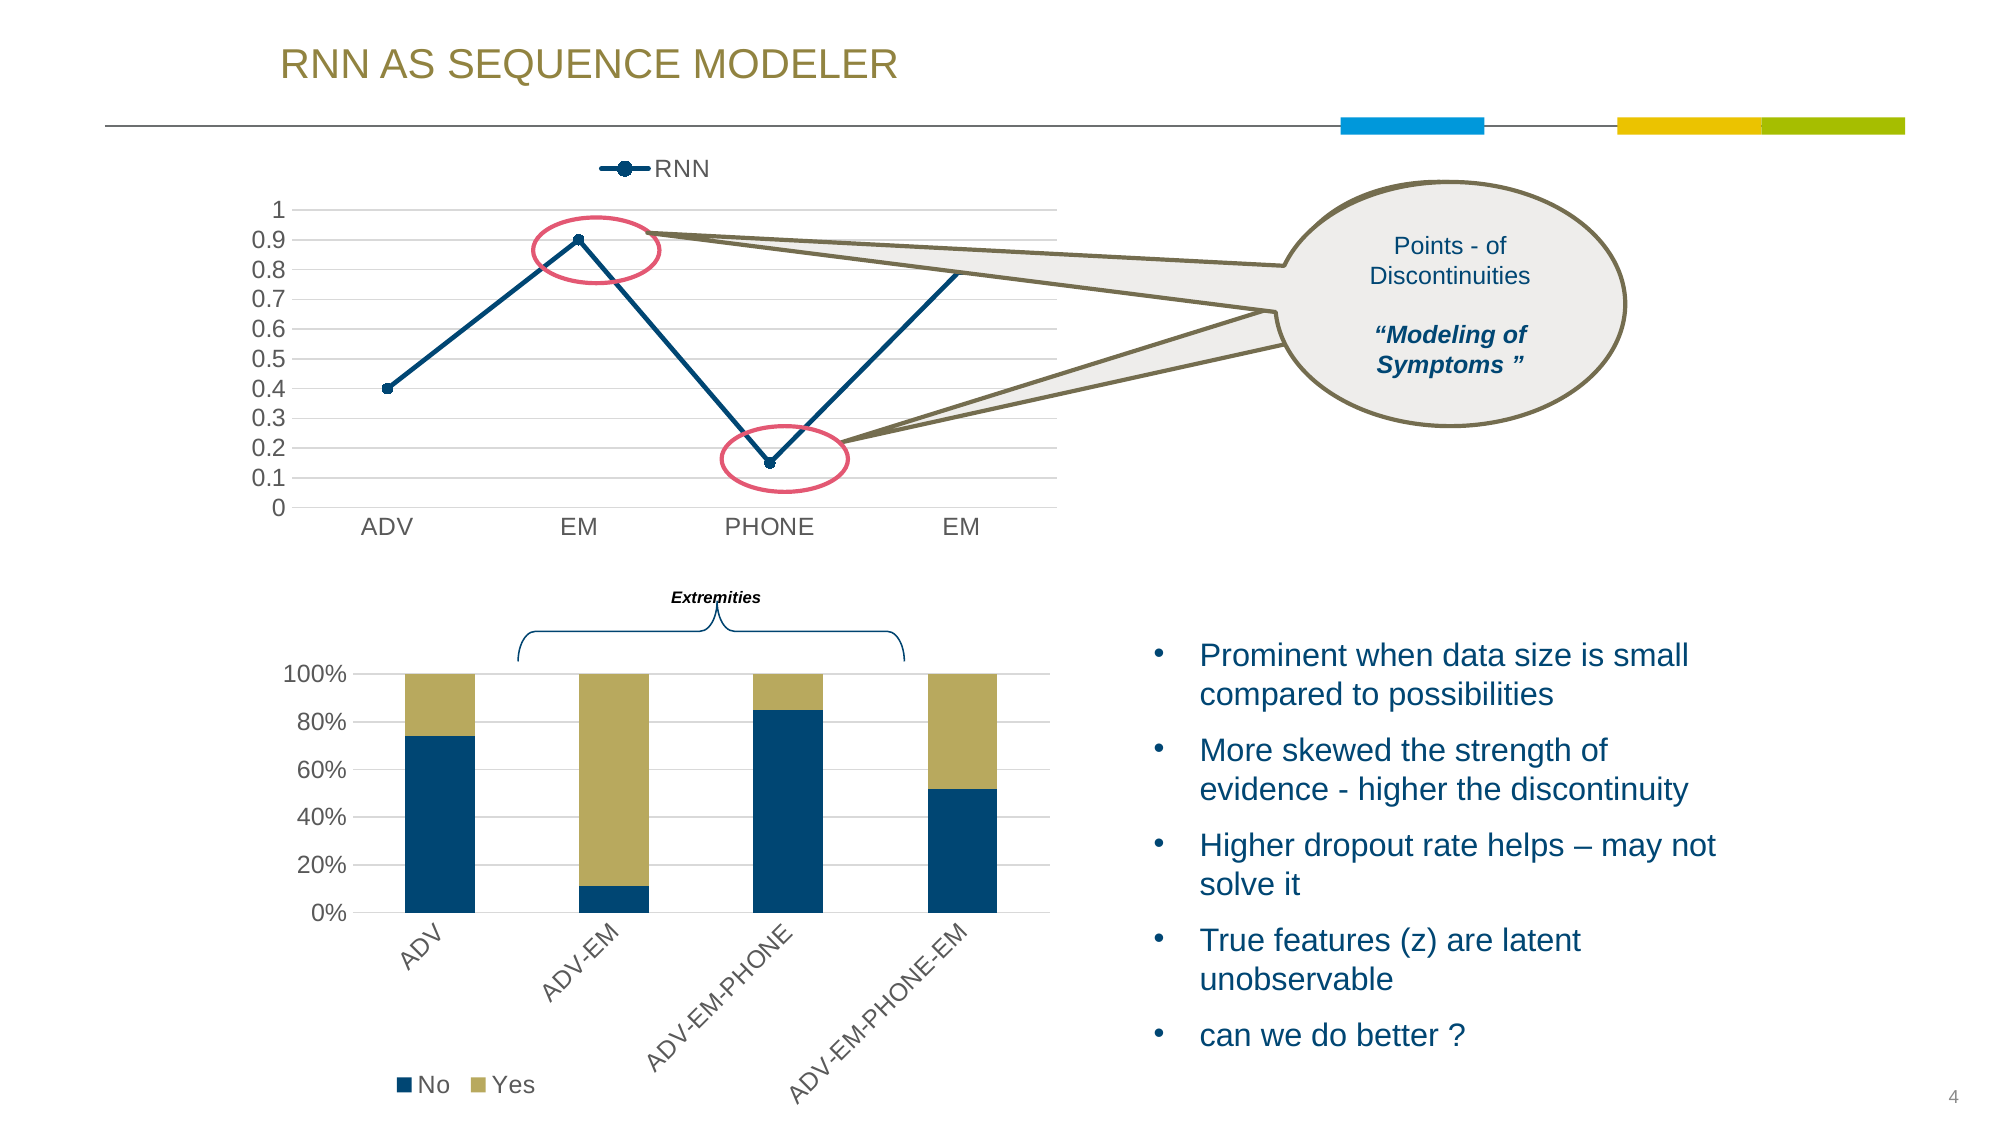

# RNN AS SEQUENCE MODELER

### Chart

| Category | RNN |
|---|---|
| ADV | 0.4 |
| EM | 0.9 |
| PHONE | 0.15 |
| EM | 0.8 |
Points - of Discontinuities

“Modeling of Symptoms ”
Touch-Points

Extremities
Prominent when data size is small compared to possibilities
More skewed the strength of evidence - higher the discontinuity
Higher dropout rate helps – may not solve it
True features (z) are latent unobservable
can we do better ?

### Chart

| Category | No | Yes |
|---|---|---|
| ADV | 4.3 | 1.5 |
| ADV-EM | 2.5 | 20.0 |
| ADV-EM-PHONE | 10.0 | 1.8 |
| ADV-EM-PHONE-EM | 3.0 | 2.8 |